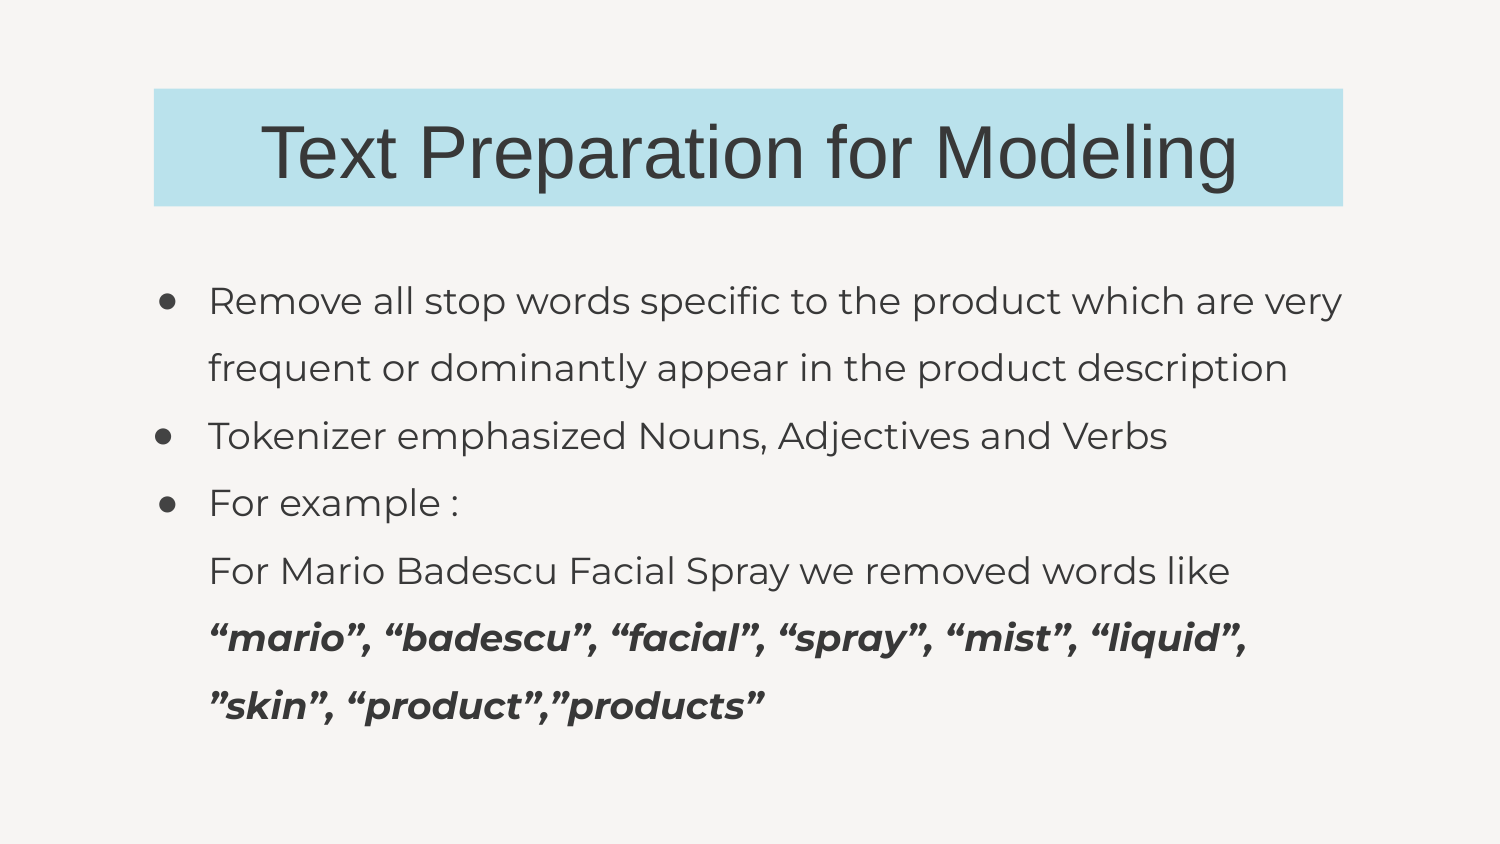

# Text Preparation for Modeling

Remove all stop words specific to the product which are very frequent or dominantly appear in the product description
Tokenizer emphasized Nouns, Adjectives and Verbs
For example :
For Mario Badescu Facial Spray we removed words like “mario”, “badescu”, “facial”, “spray”, “mist”, “liquid”, ”skin”, “product”,”products”